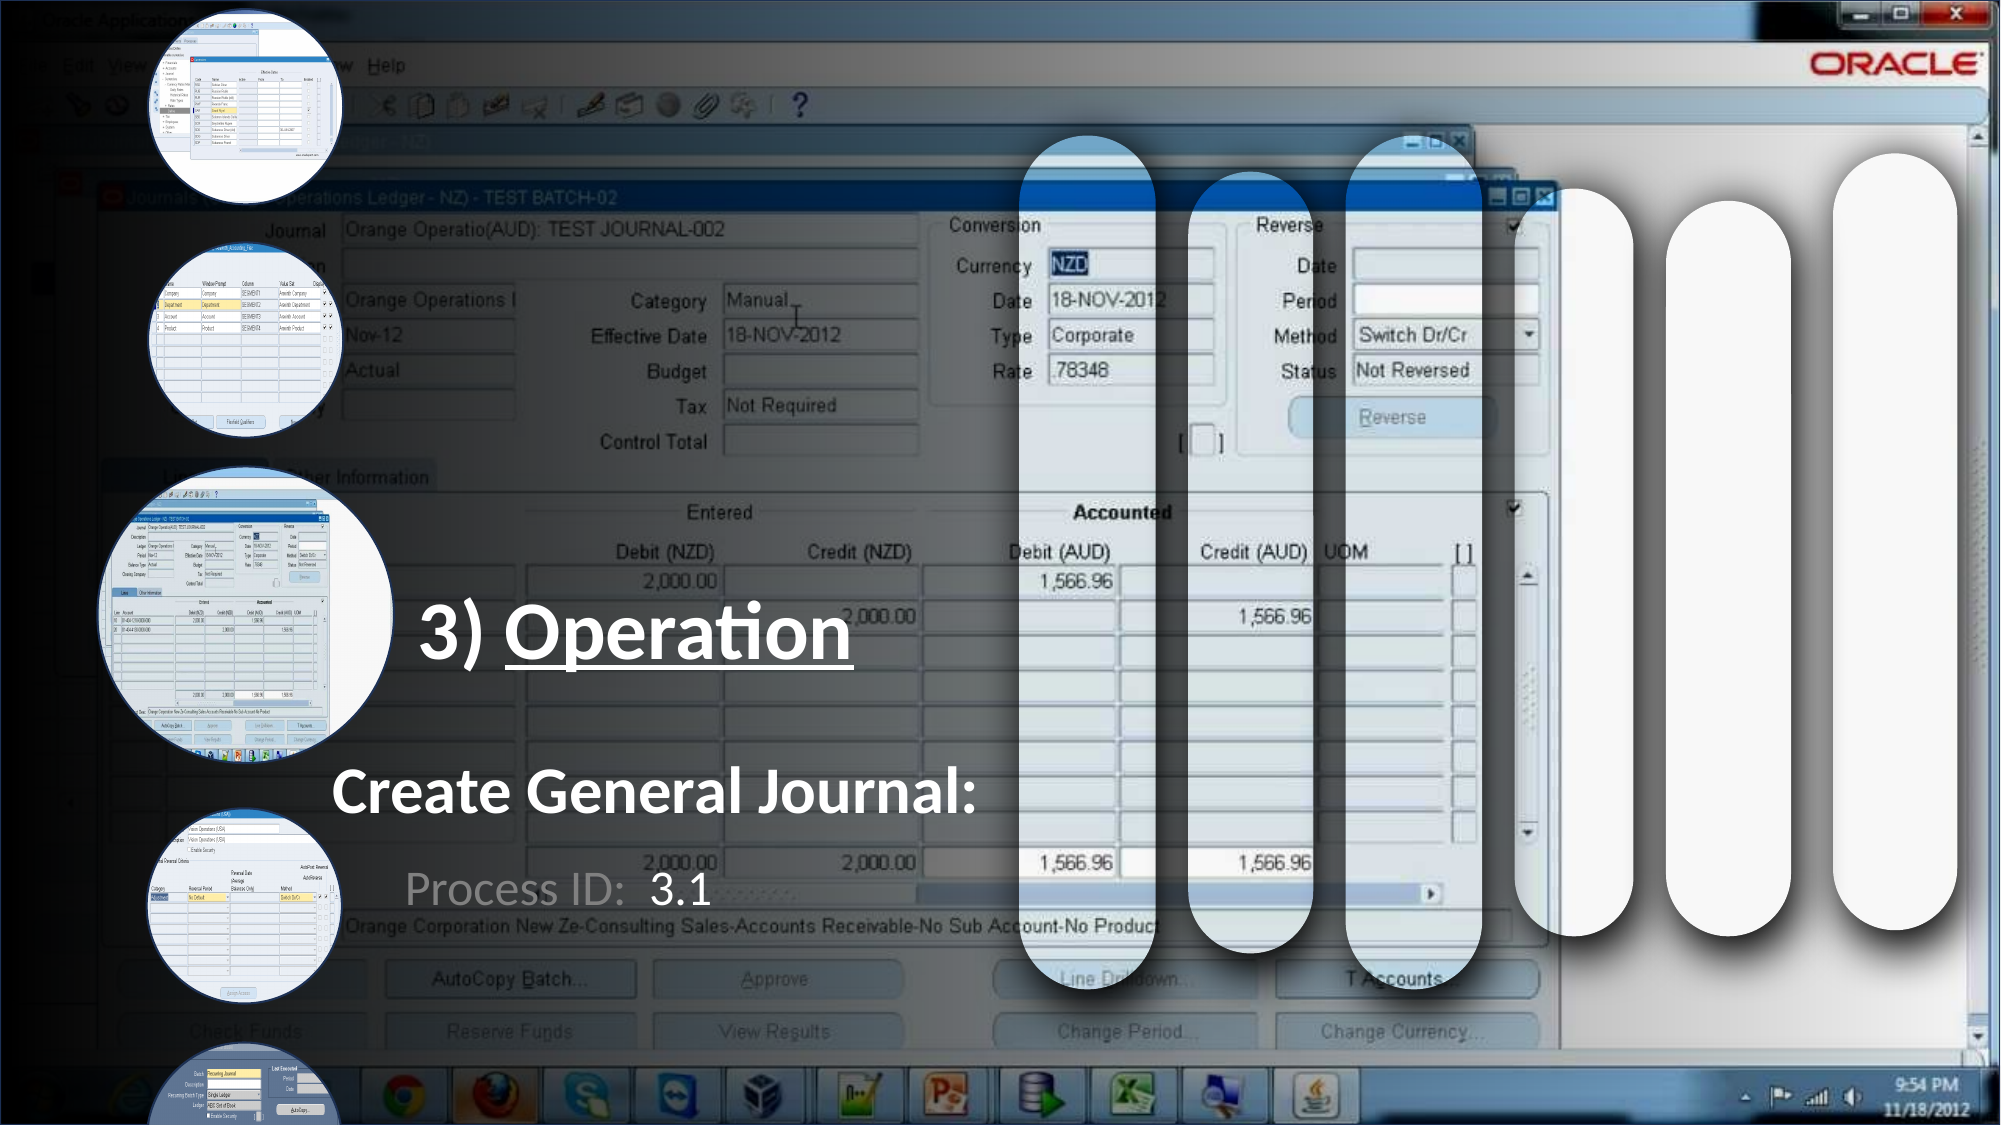

3) Operation
Create General Journal:

Process ID:  3.1